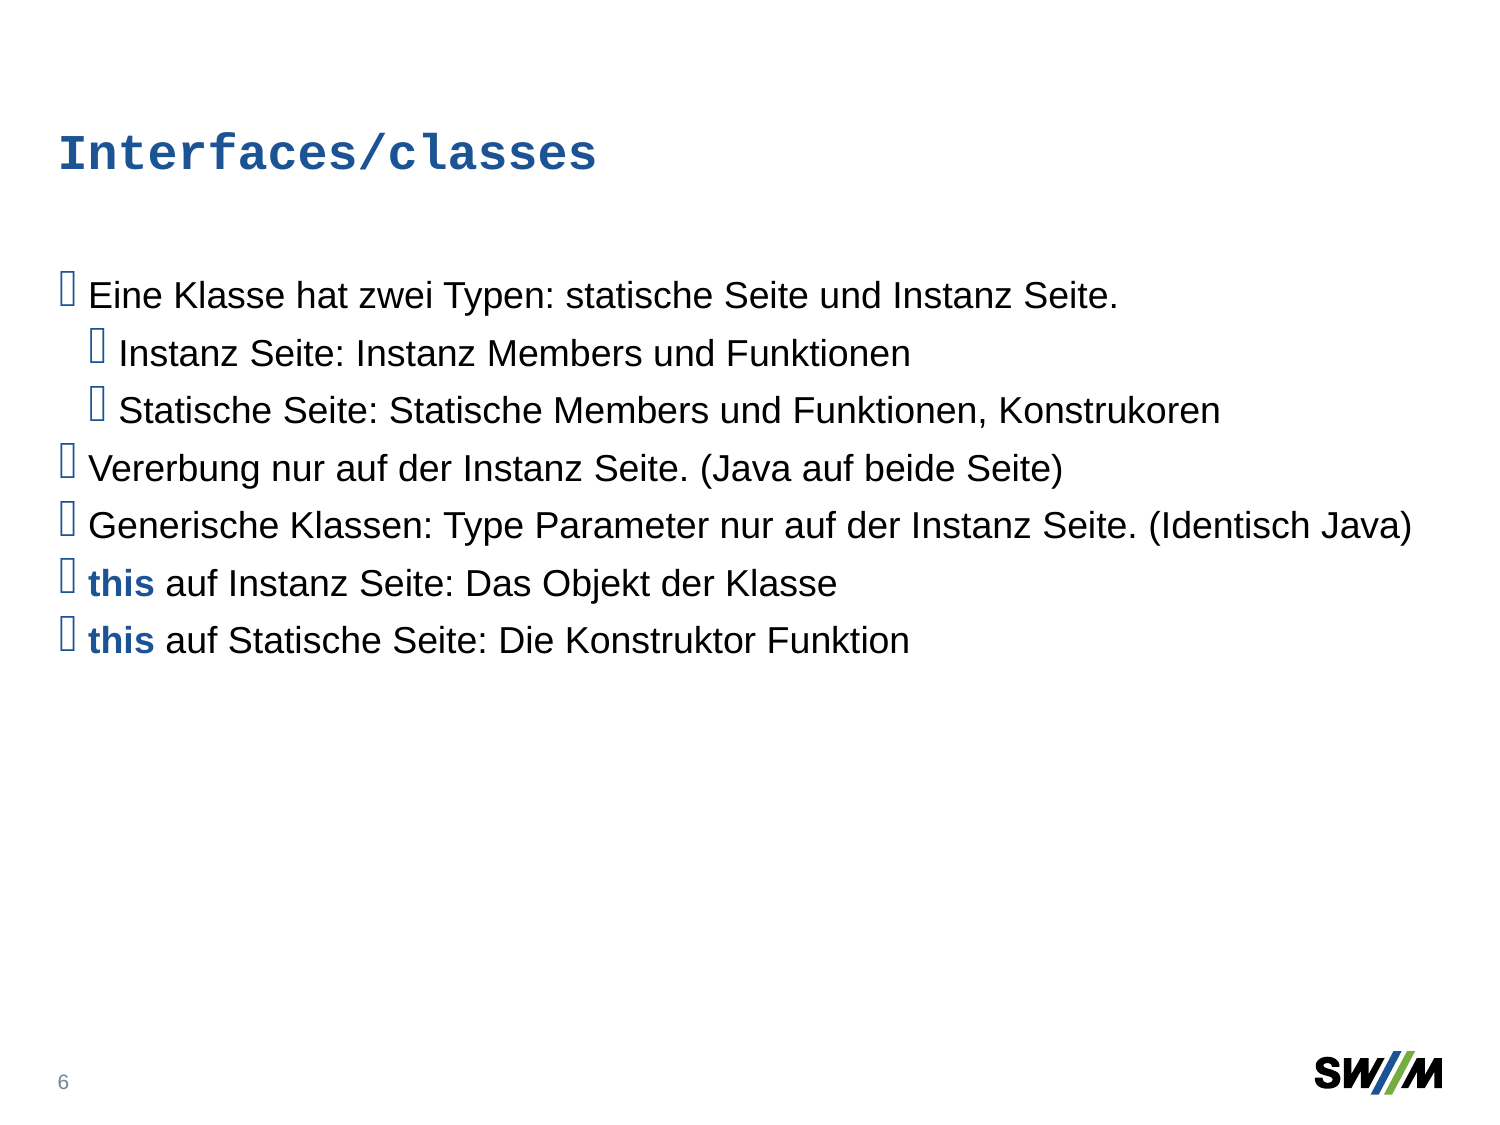

# Interfaces/classes

Eine Klasse hat zwei Typen: statische Seite und Instanz Seite.
Instanz Seite: Instanz Members und Funktionen
Statische Seite: Statische Members und Funktionen, Konstrukoren
Vererbung nur auf der Instanz Seite. (Java auf beide Seite)
Generische Klassen: Type Parameter nur auf der Instanz Seite. (Identisch Java)
this auf Instanz Seite: Das Objekt der Klasse
this auf Statische Seite: Die Konstruktor Funktion

6